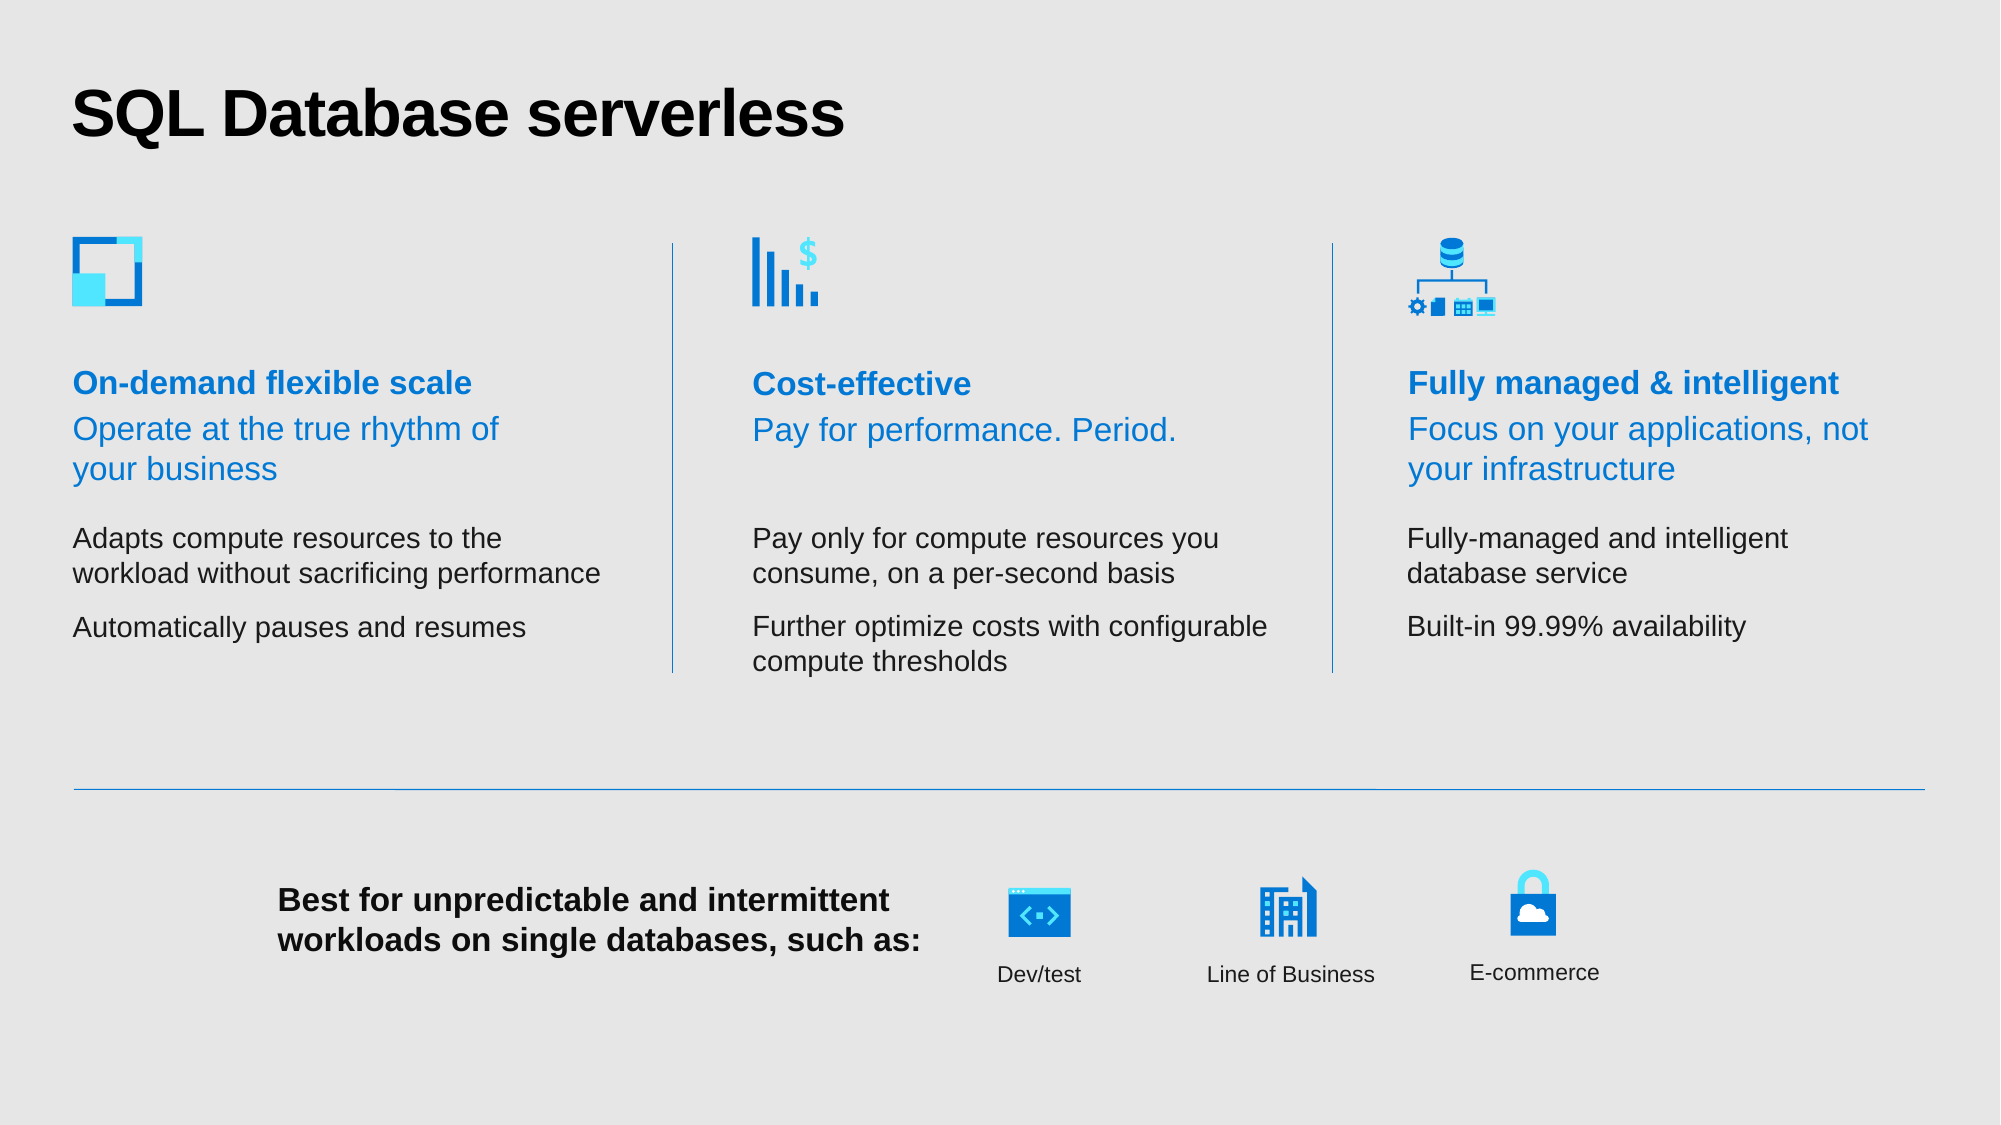

# SQL Database serverless

On-demand flexible scale
Operate at the true rhythm of
your business
Fully managed & intelligent
Focus on your applications, not
your infrastructure
Cost-effective
Pay for performance. Period.
Pay only for compute resources you consume, on a per-second basis
Further optimize costs with configurable compute thresholds
Fully-managed and intelligent
database service
Built-in 99.99% availability
Adapts compute resources to the workload without sacrificing performance
Automatically pauses and resumes

Best for unpredictable and intermittent workloads on single databases, such as:

E-commerce
Dev/test
Line of Business